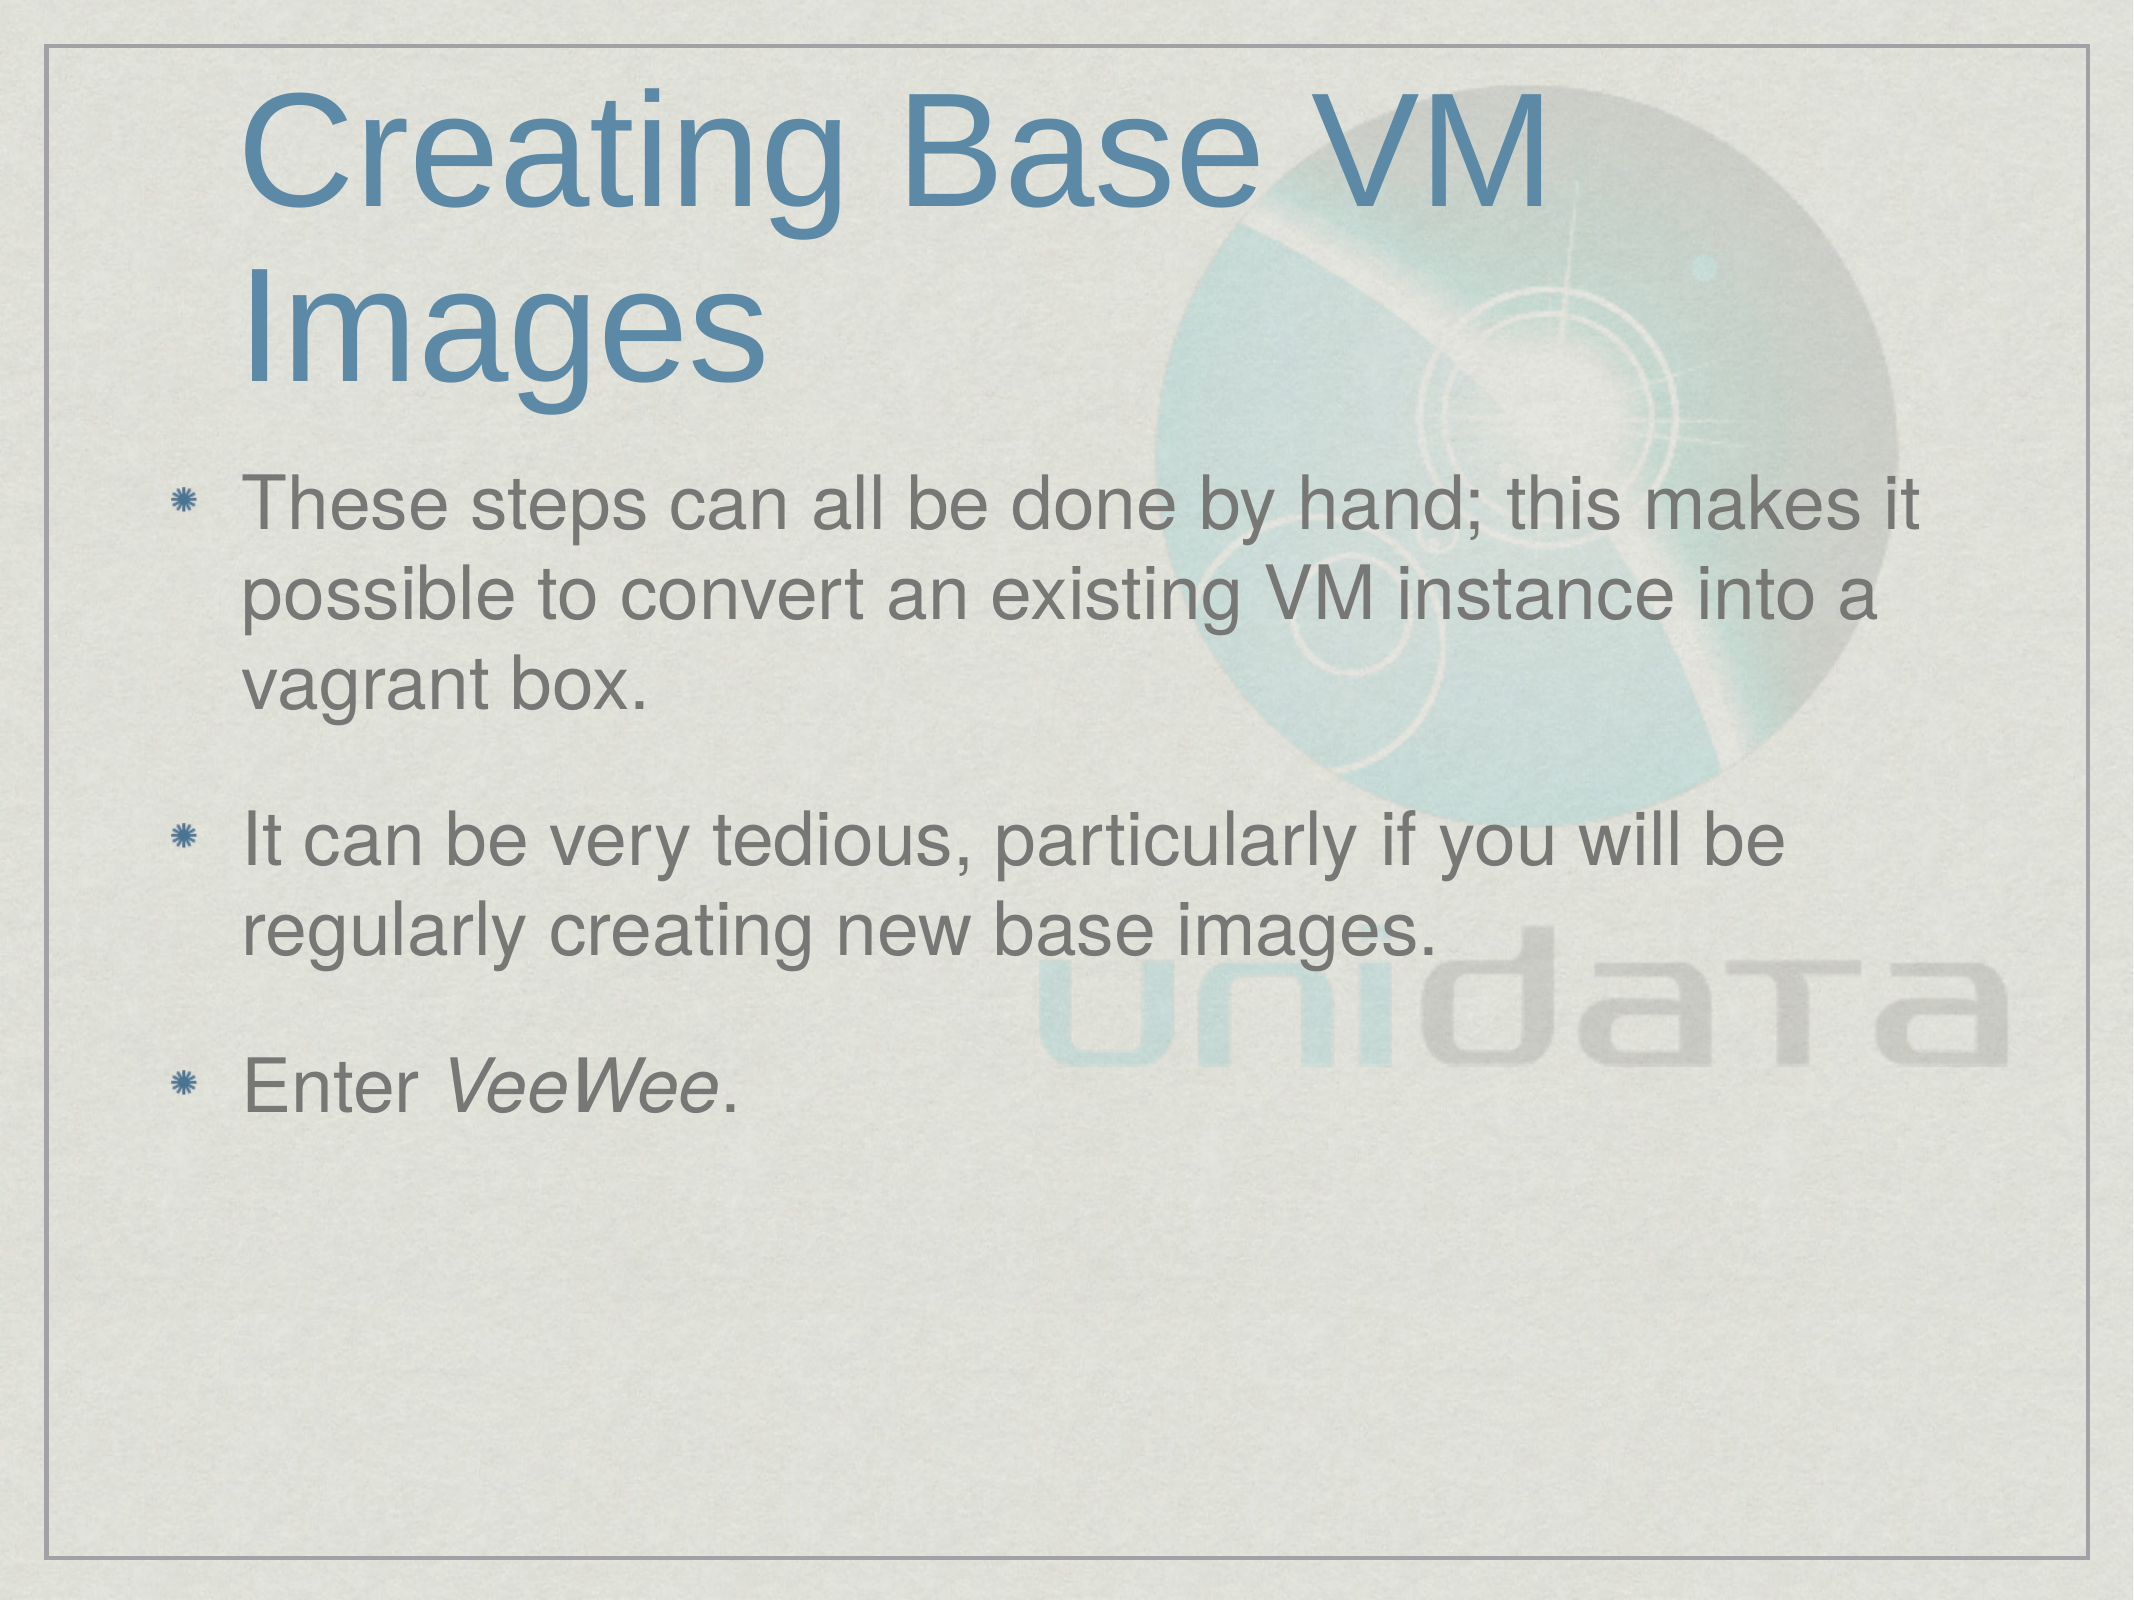

# Creating Base VM Images
These steps can all be done by hand; this makes it possible to convert an existing VM instance into a vagrant box.
It can be very tedious, particularly if you will be regularly creating new base images.
Enter VeeWee.